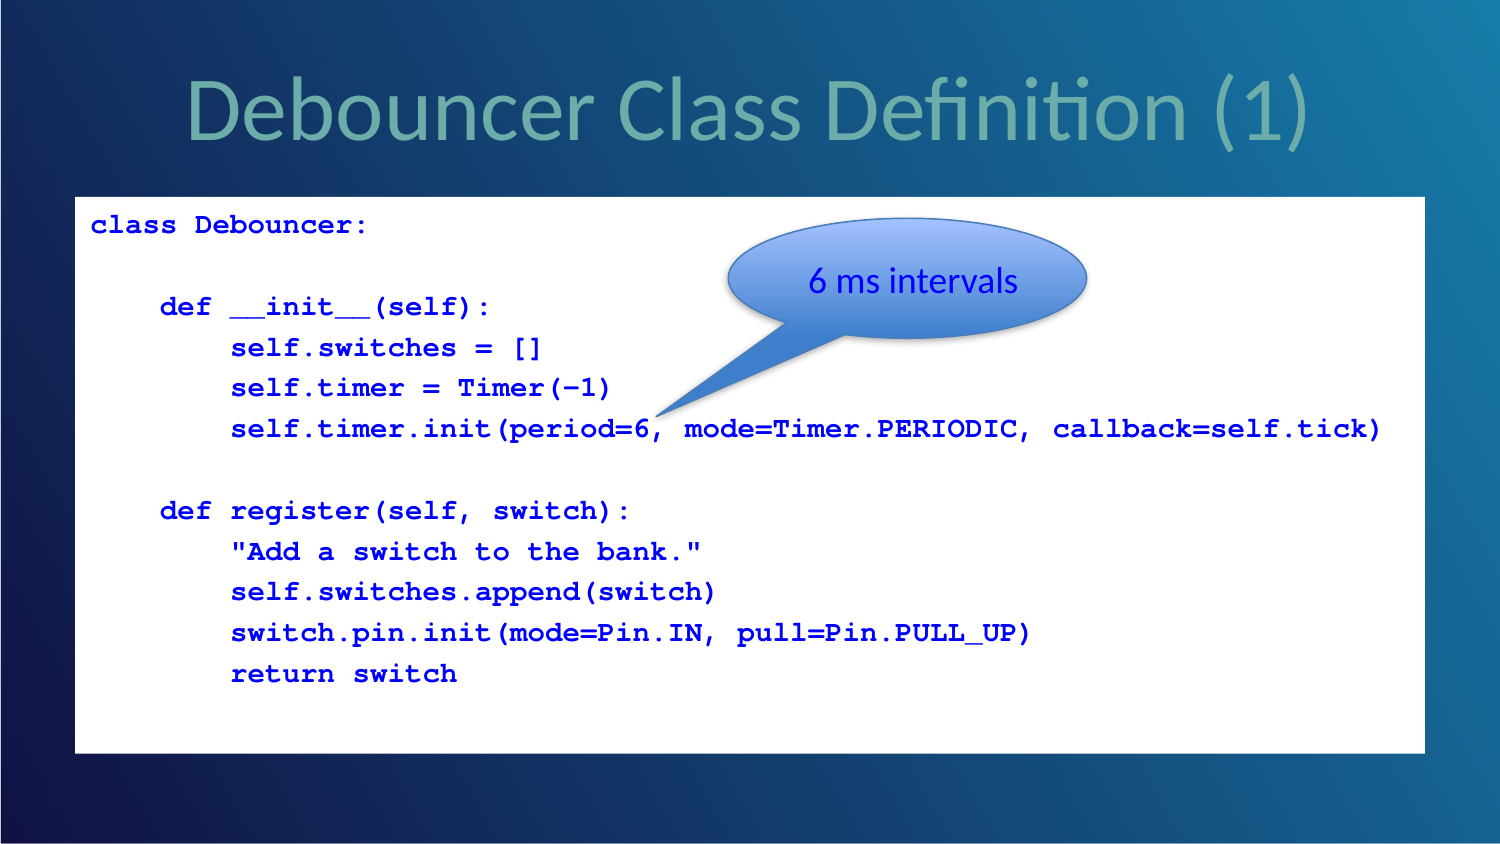

# Debouncer Class Definition (1)
class Debouncer:

    def __init__(self):
        self.switches = []
        self.timer = Timer(-1)
        self.timer.init(period=6, mode=Timer.PERIODIC, callback=self.tick)

    def register(self, switch):
        "Add a switch to the bank."
        self.switches.append(switch)
        switch.pin.init(mode=Pin.IN, pull=Pin.PULL_UP)
        return switch

6 ms intervals